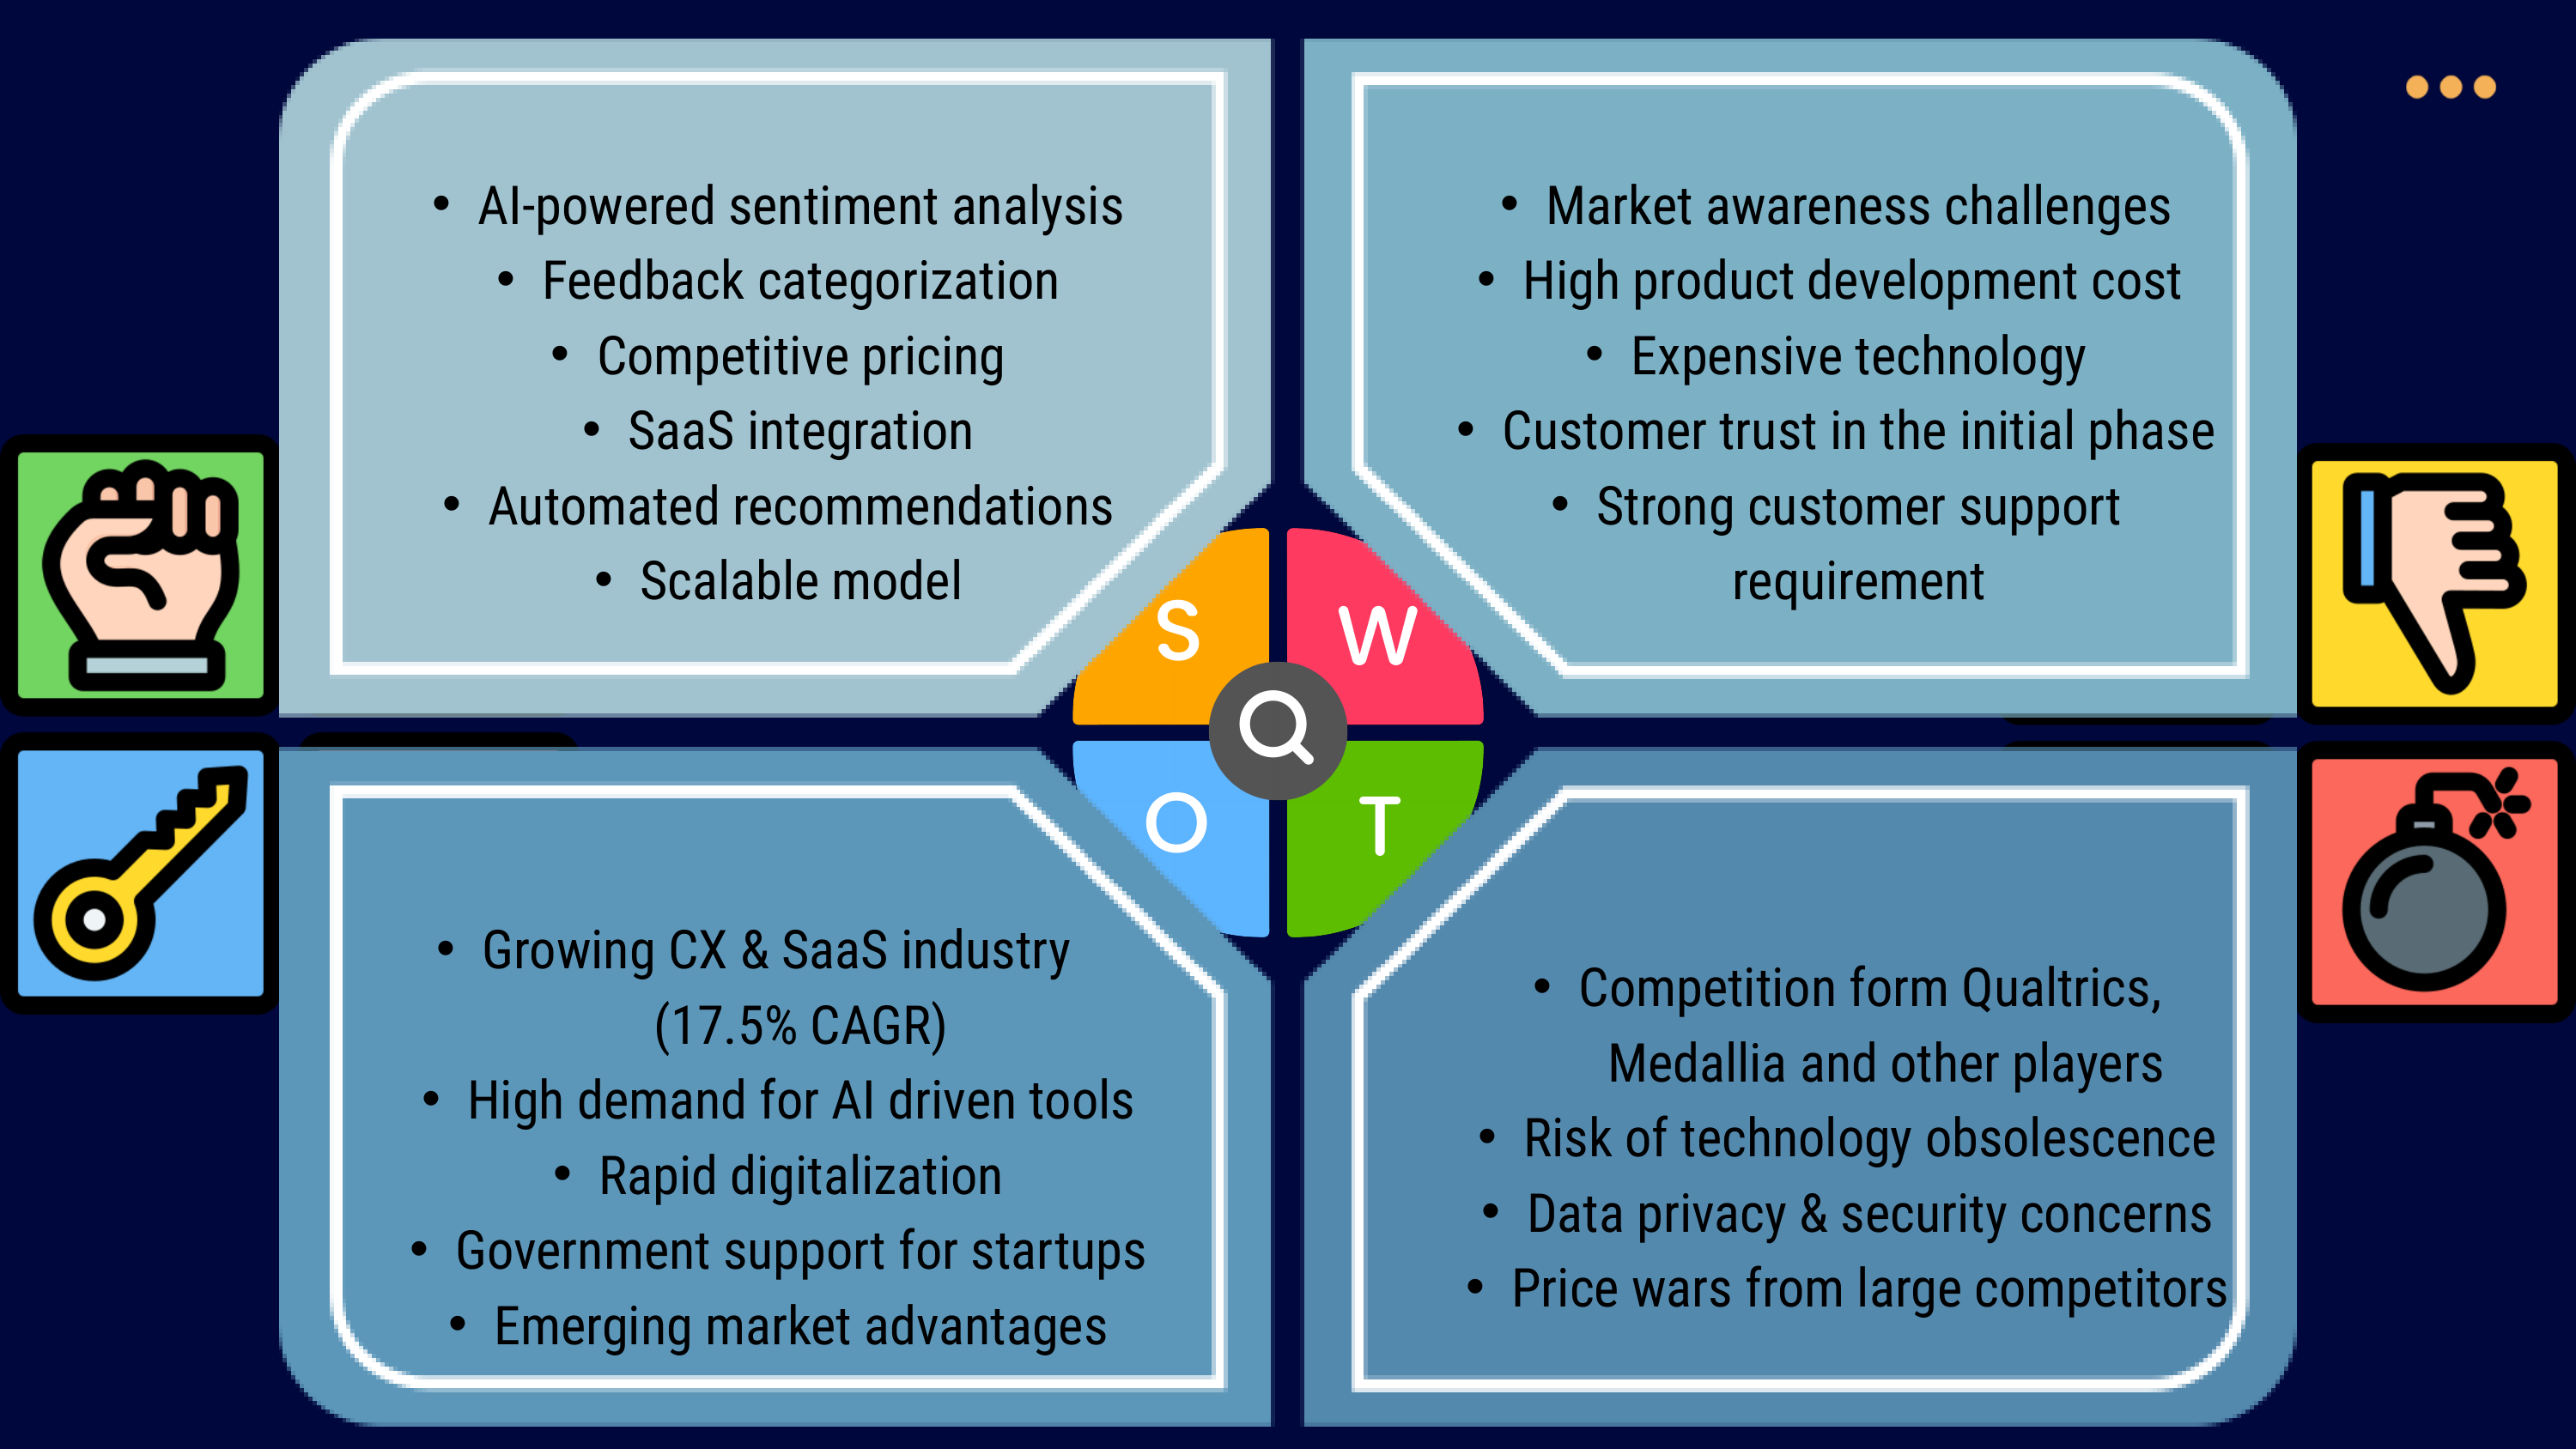

AI-powered sentiment analysis
Feedback categorization
Competitive pricing
SaaS integration
Automated recommendations
Scalable model
Market awareness challenges
High product development cost
Expensive technology
Customer trust in the initial phase
Strong customer support requirement

Growing CX & SaaS industry     (17.5% CAGR)
High demand for AI driven tools
Rapid digitalization
Government support for startups
Emerging market advantages
Competition form Qualtrics,
          Medallia and other players
Risk of technology obsolescence
Data privacy & security concerns
Price wars from large competitors